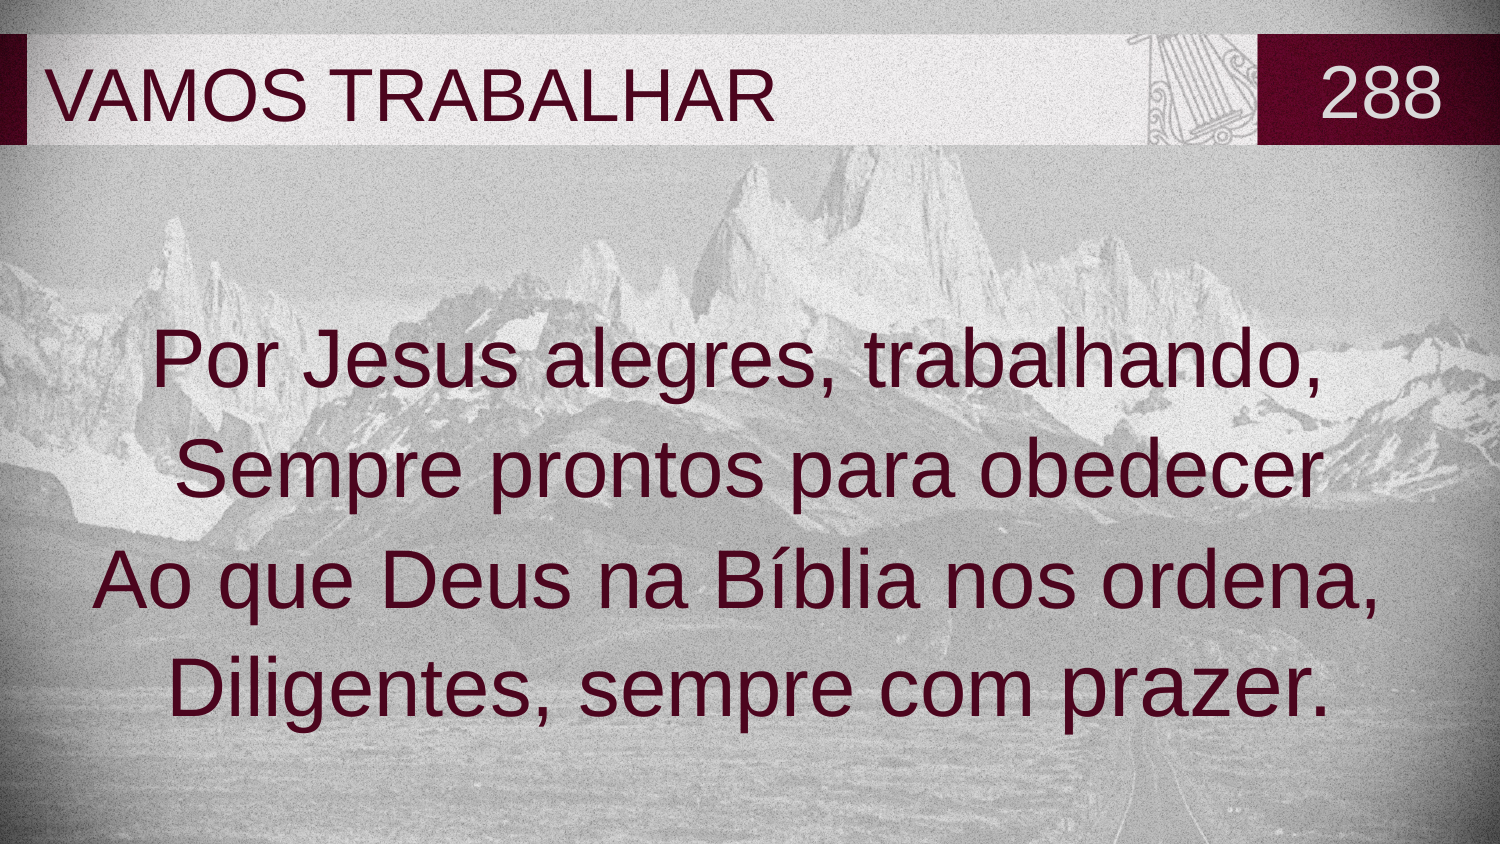

# VAMOS TRABALHAR
288
Por Jesus alegres, trabalhando,
Sempre prontos para obedecer
Ao que Deus na Bíblia nos ordena,
Diligentes, sempre com prazer.